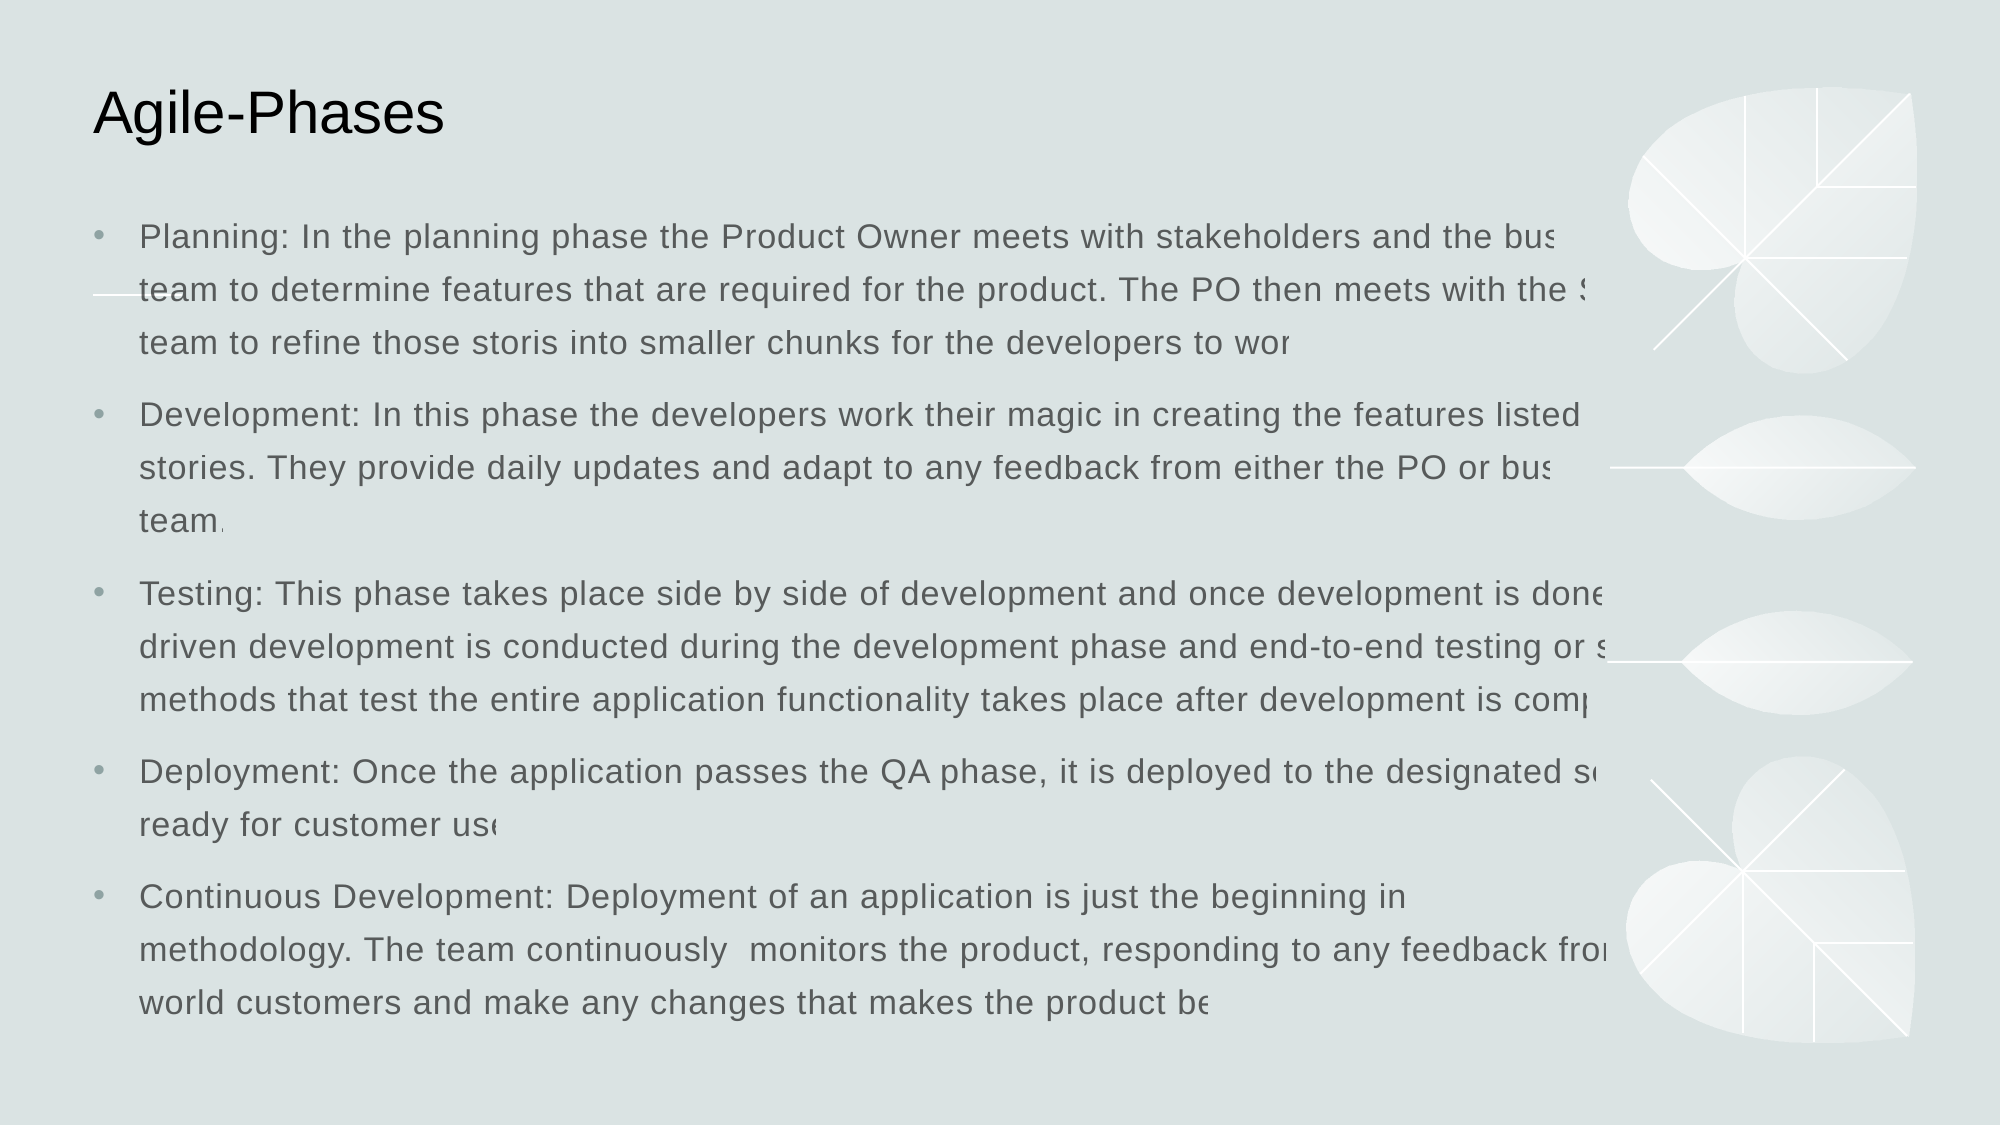

# Agile-Phases
Planning: In the planning phase the Product Owner meets with stakeholders and the business team to determine features that are required for the product. The PO then meets with the Scrum team to refine those storis into smaller chunks for the developers to work on.
Development: In this phase the developers work their magic in creating the features listed in the stories. They provide daily updates and adapt to any feedback from either the PO or business team.
Testing: This phase takes place side by side of development and once development is done. Test driven development is conducted during the development phase and end-to-end testing or similar methods that test the entire application functionality takes place after development is completed.
Deployment: Once the application passes the QA phase, it is deployed to the designated servers ready for customer use.
Continuous Development: Deployment of an application is just the beginning in Agile methodology. The team continuously  monitors the product, responding to any feedback from real world customers and make any changes that makes the product better.